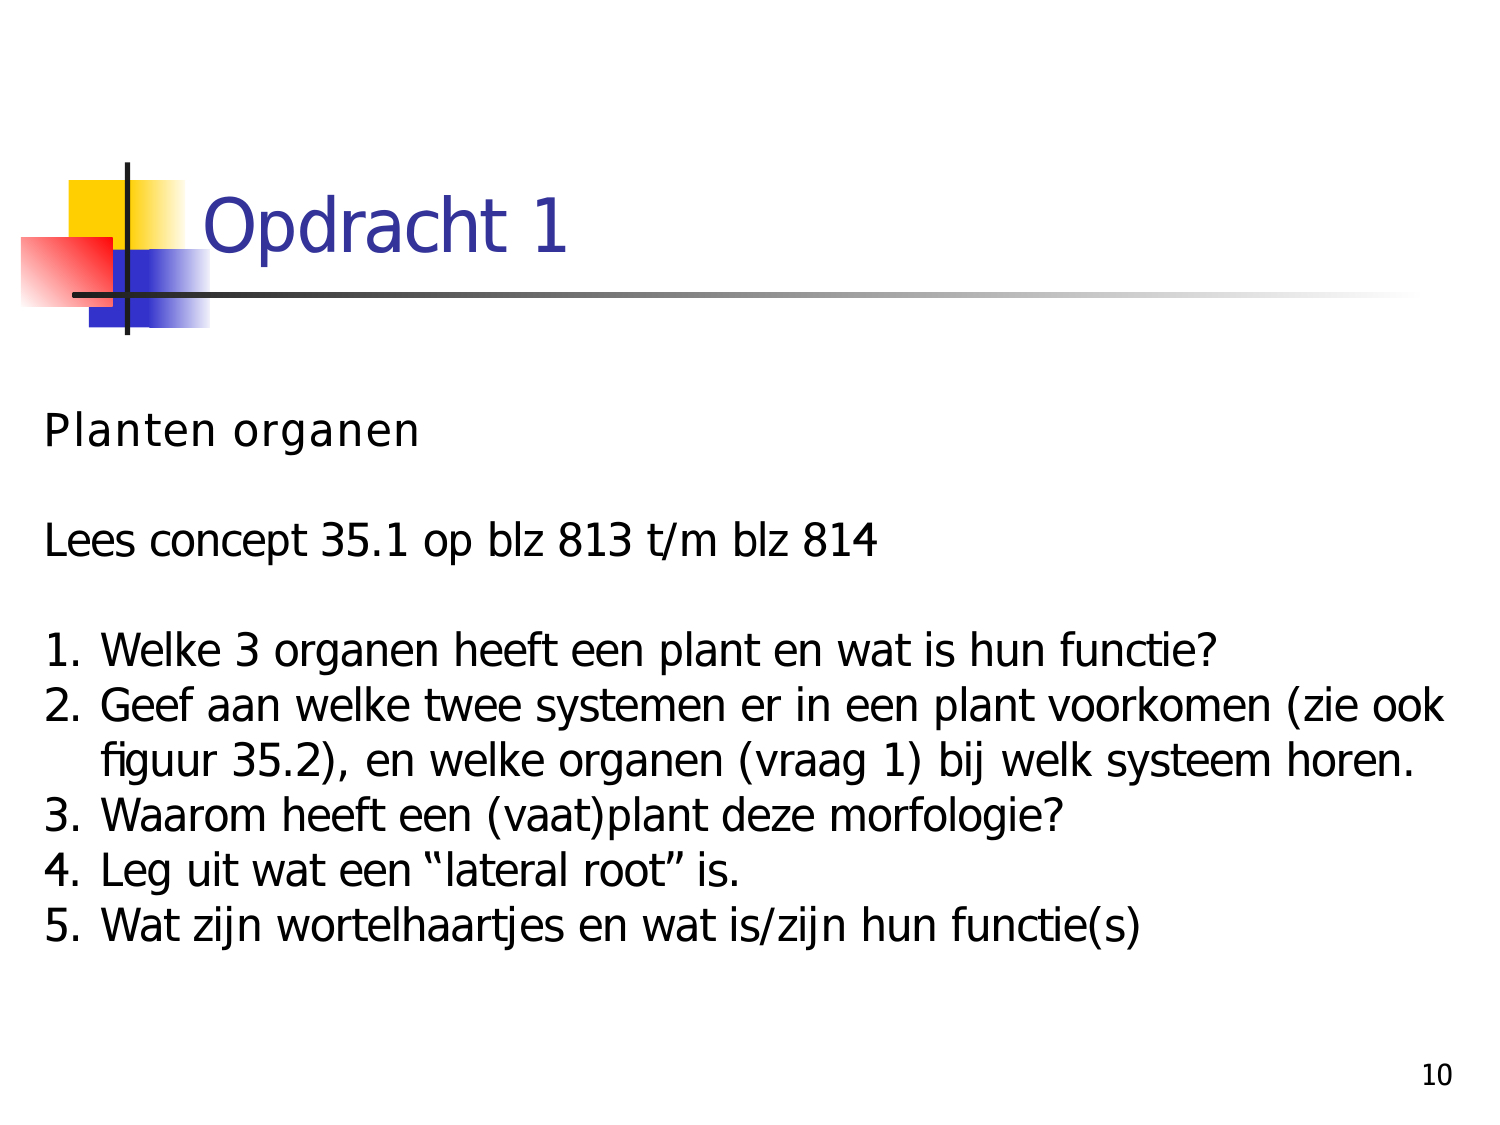

# Opdracht 1
Planten organen

Lees concept 35.1 op blz 813 t/m blz 814

Welke 3 organen heeft een plant en wat is hun functie?
Geef aan welke twee systemen er in een plant voorkomen (zie ook figuur 35.2), en welke organen (vraag 1) bij welk systeem horen.
Waarom heeft een (vaat)plant deze morfologie?
Leg uit wat een “lateral root” is.
Wat zijn wortelhaartjes en wat is/zijn hun functie(s)

10